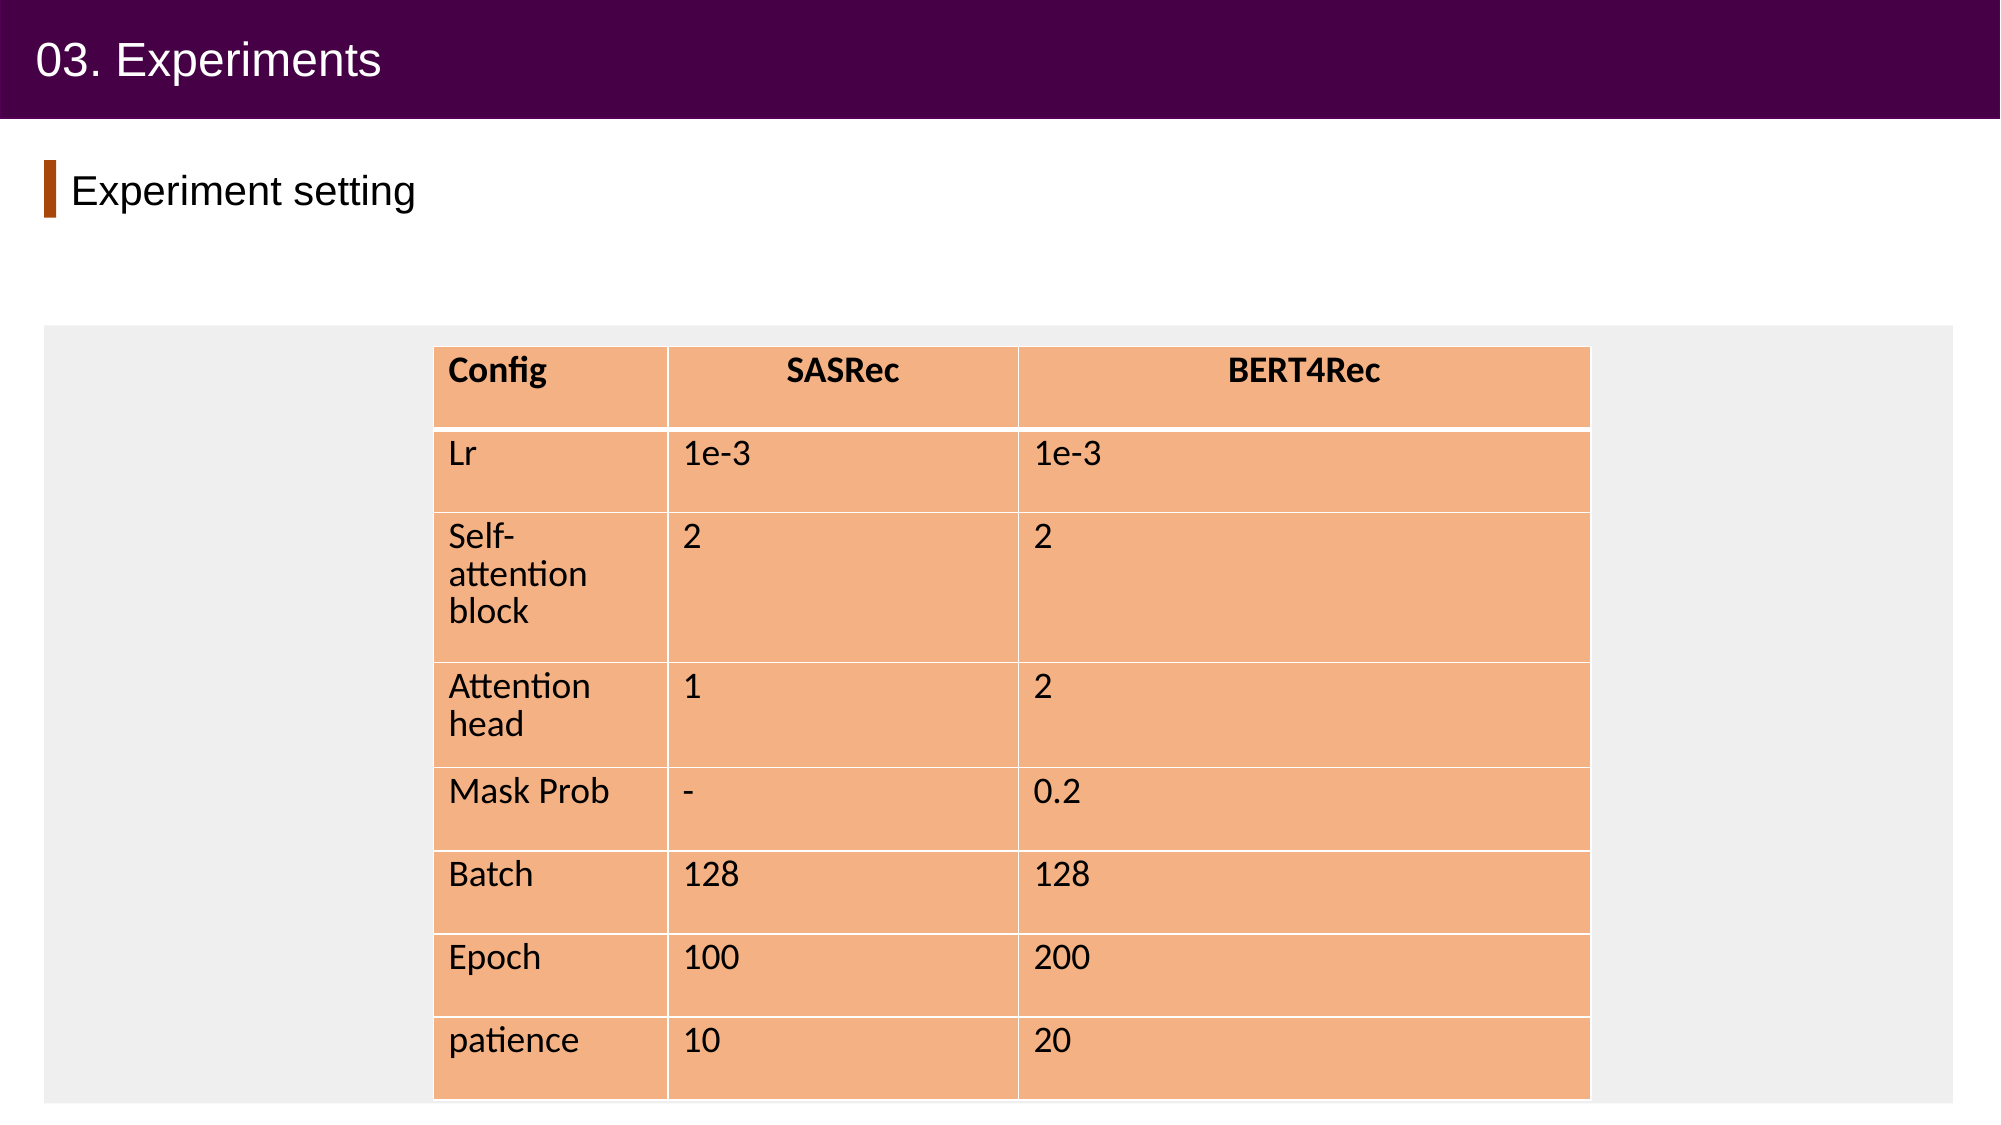

03. Experiments
Experiment setting

| Config | SASRec | BERT4Rec |
| --- | --- | --- |
| Lr | 1e-3 | 1e-3 |
| Self-attention block | 2 | 2 |
| Attention head | 1 | 2 |
| Mask Prob | - | 0.2 |
| Batch | 128 | 128 |
| Epoch | 100 | 200 |
| patience | 10 | 20 |